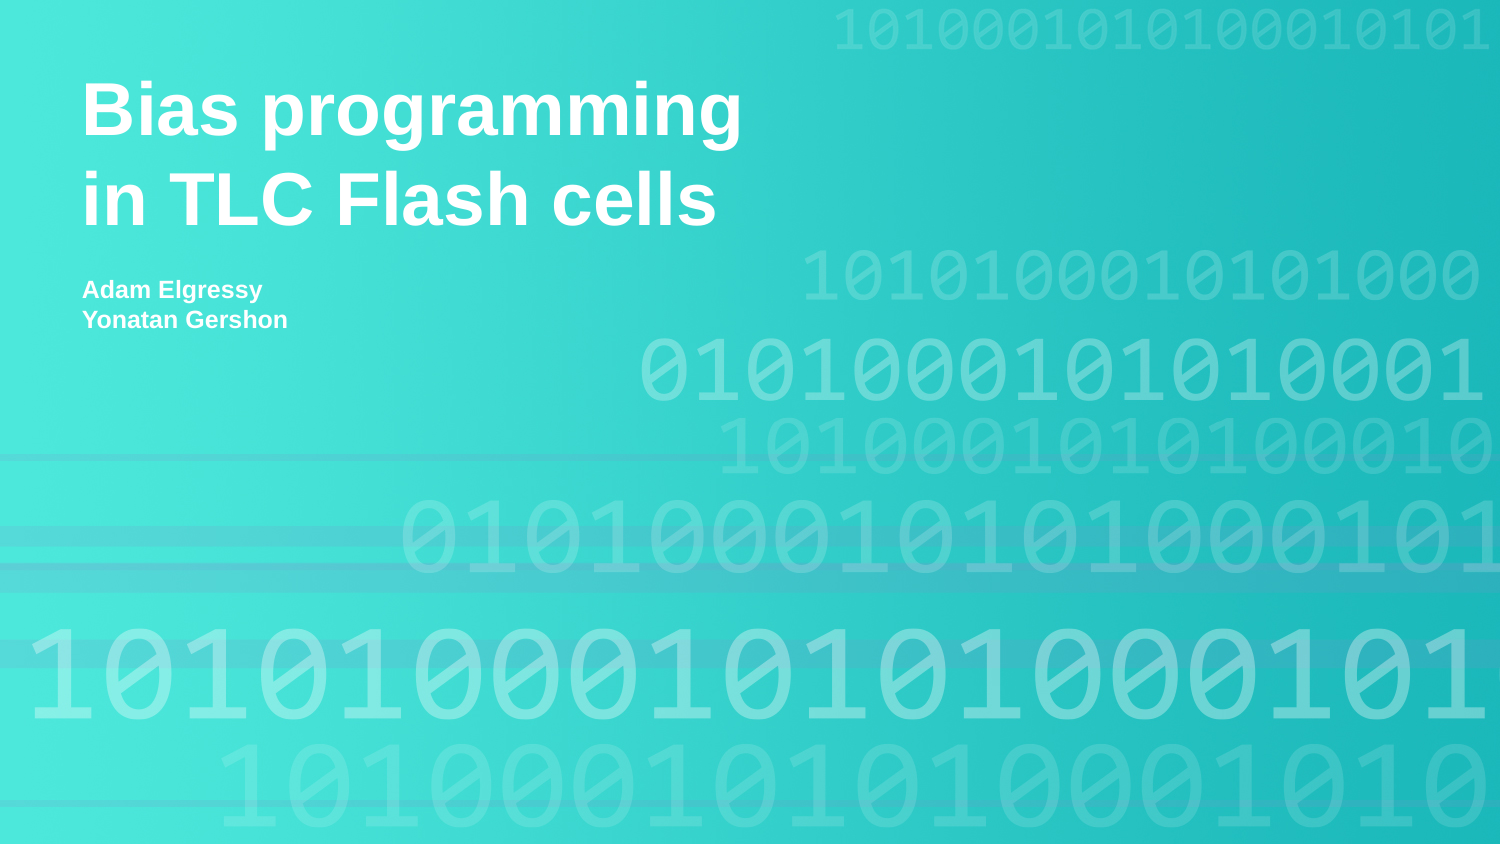

Bias programming in TLC Flash cells
Adam Elgressy
Yonatan Gershon